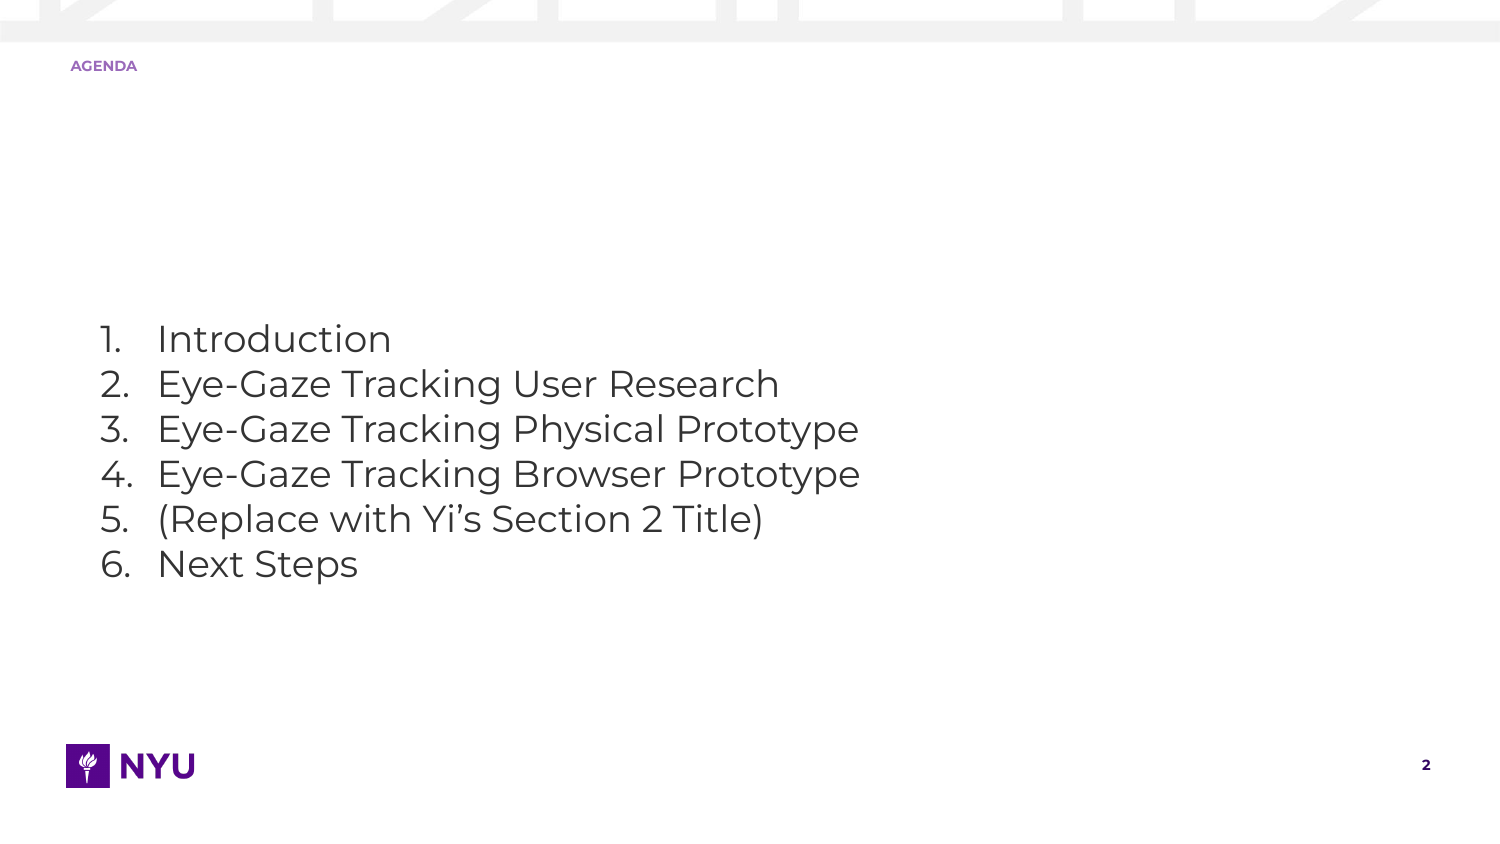

AGENDA
# Introduction
Eye-Gaze Tracking User Research
Eye-Gaze Tracking Physical Prototype
Eye-Gaze Tracking Browser Prototype
(Replace with Yi’s Section 2 Title)
Next Steps